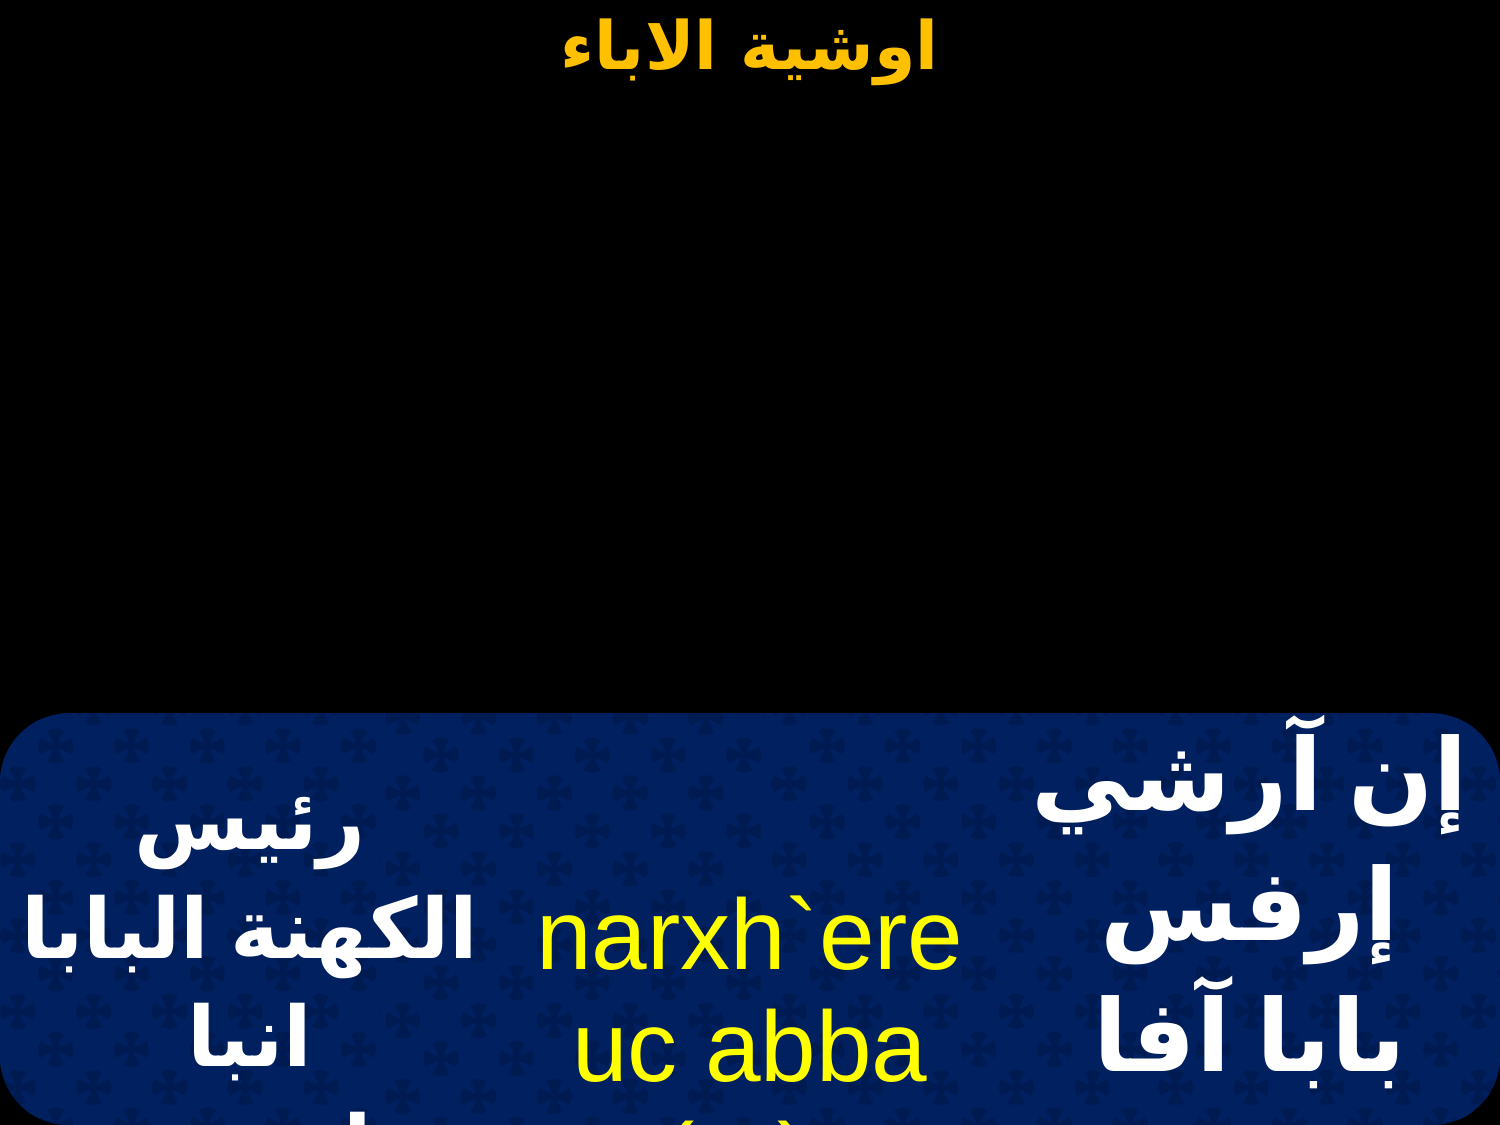

| رئيس الكهنة البابا انبا تواضروس الثاني | narxh`ereuc abba (...). | إن آرشي إرفس بابا آفا تواضروس |
| --- | --- | --- |